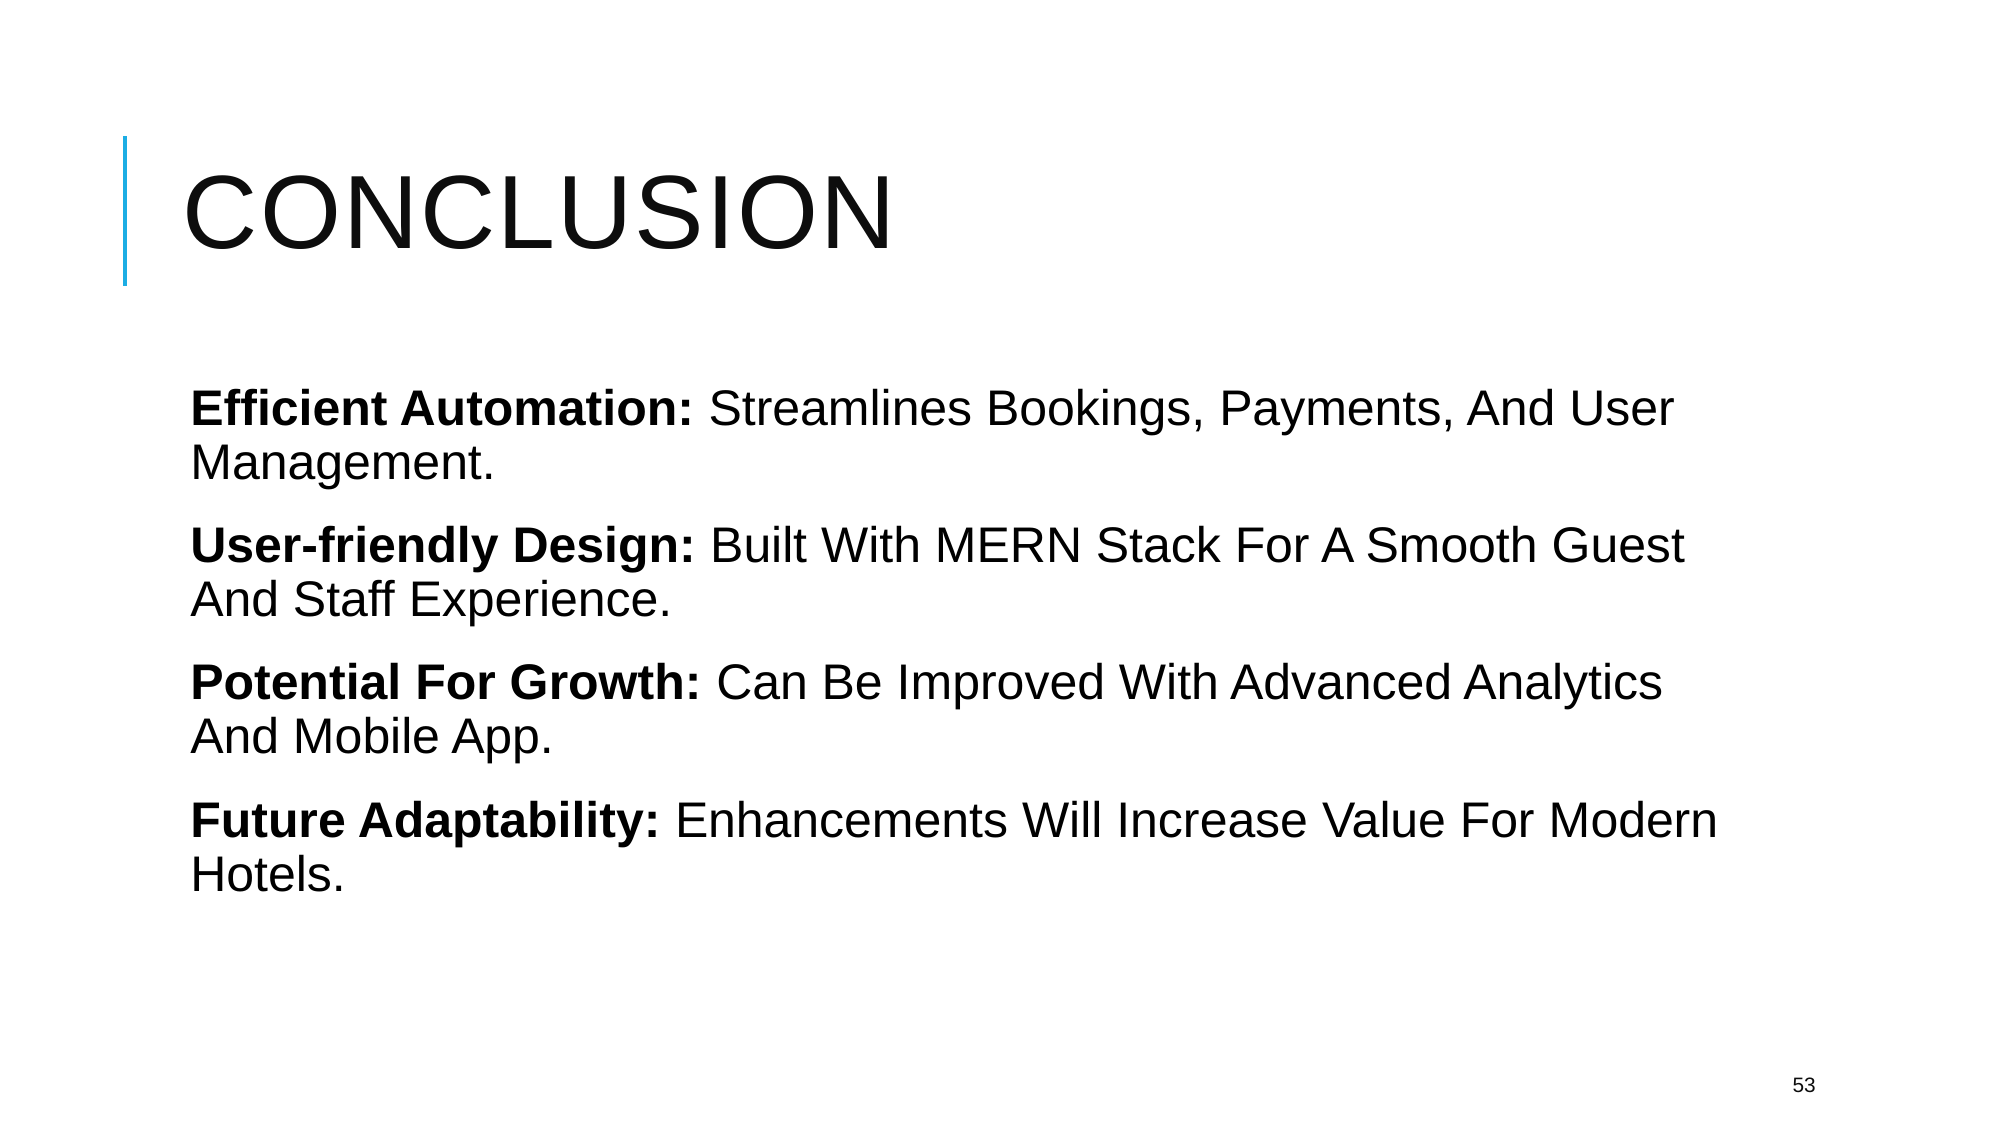

# Conclusion
Efficient Automation: Streamlines Bookings, Payments, And User Management.
User-friendly Design: Built With MERN Stack For A Smooth Guest And Staff Experience.
Potential For Growth: Can Be Improved With Advanced Analytics And Mobile App.
Future Adaptability: Enhancements Will Increase Value For Modern Hotels.
53